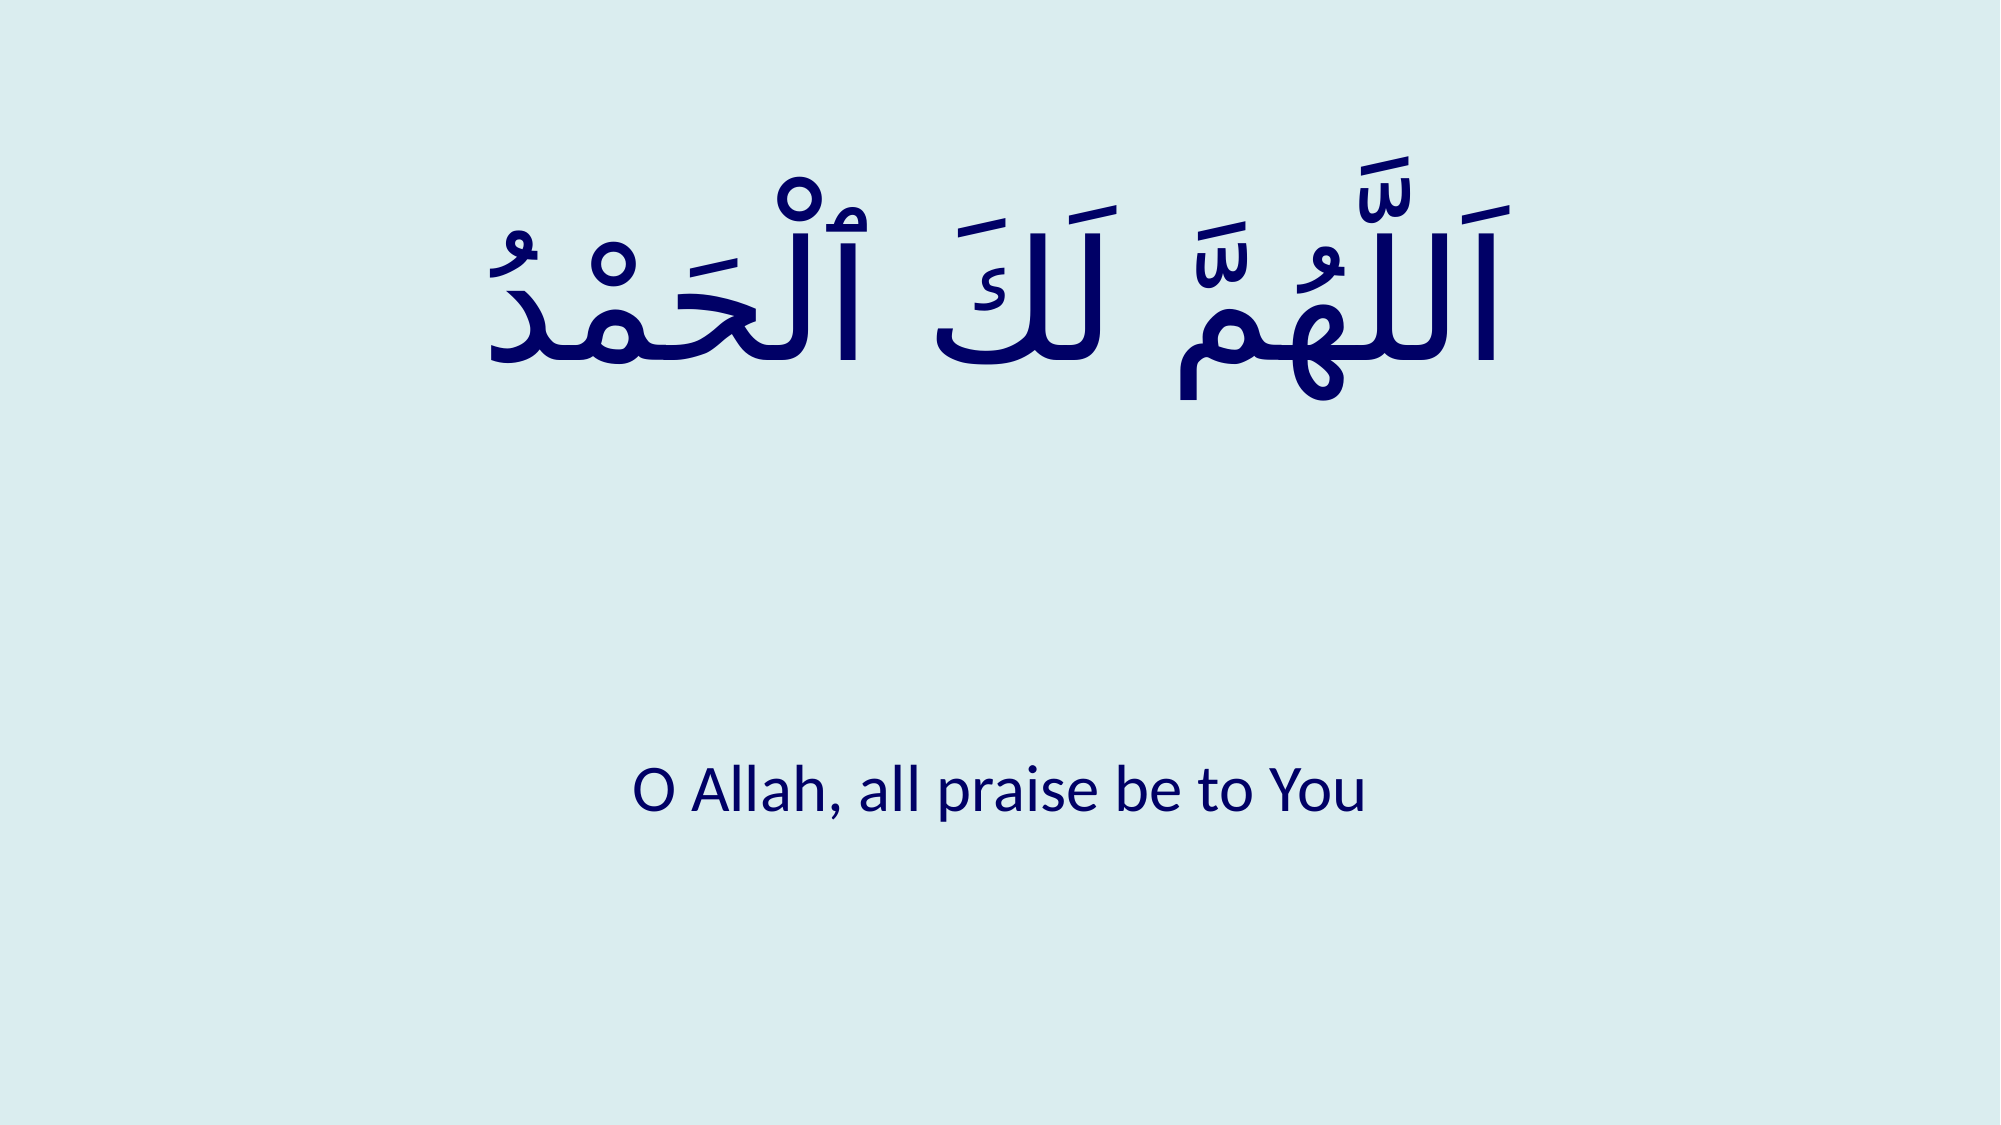

# اَللَّهُمَّ لَكَ ٱلْحَمْدُ
O Allah, all praise be to You